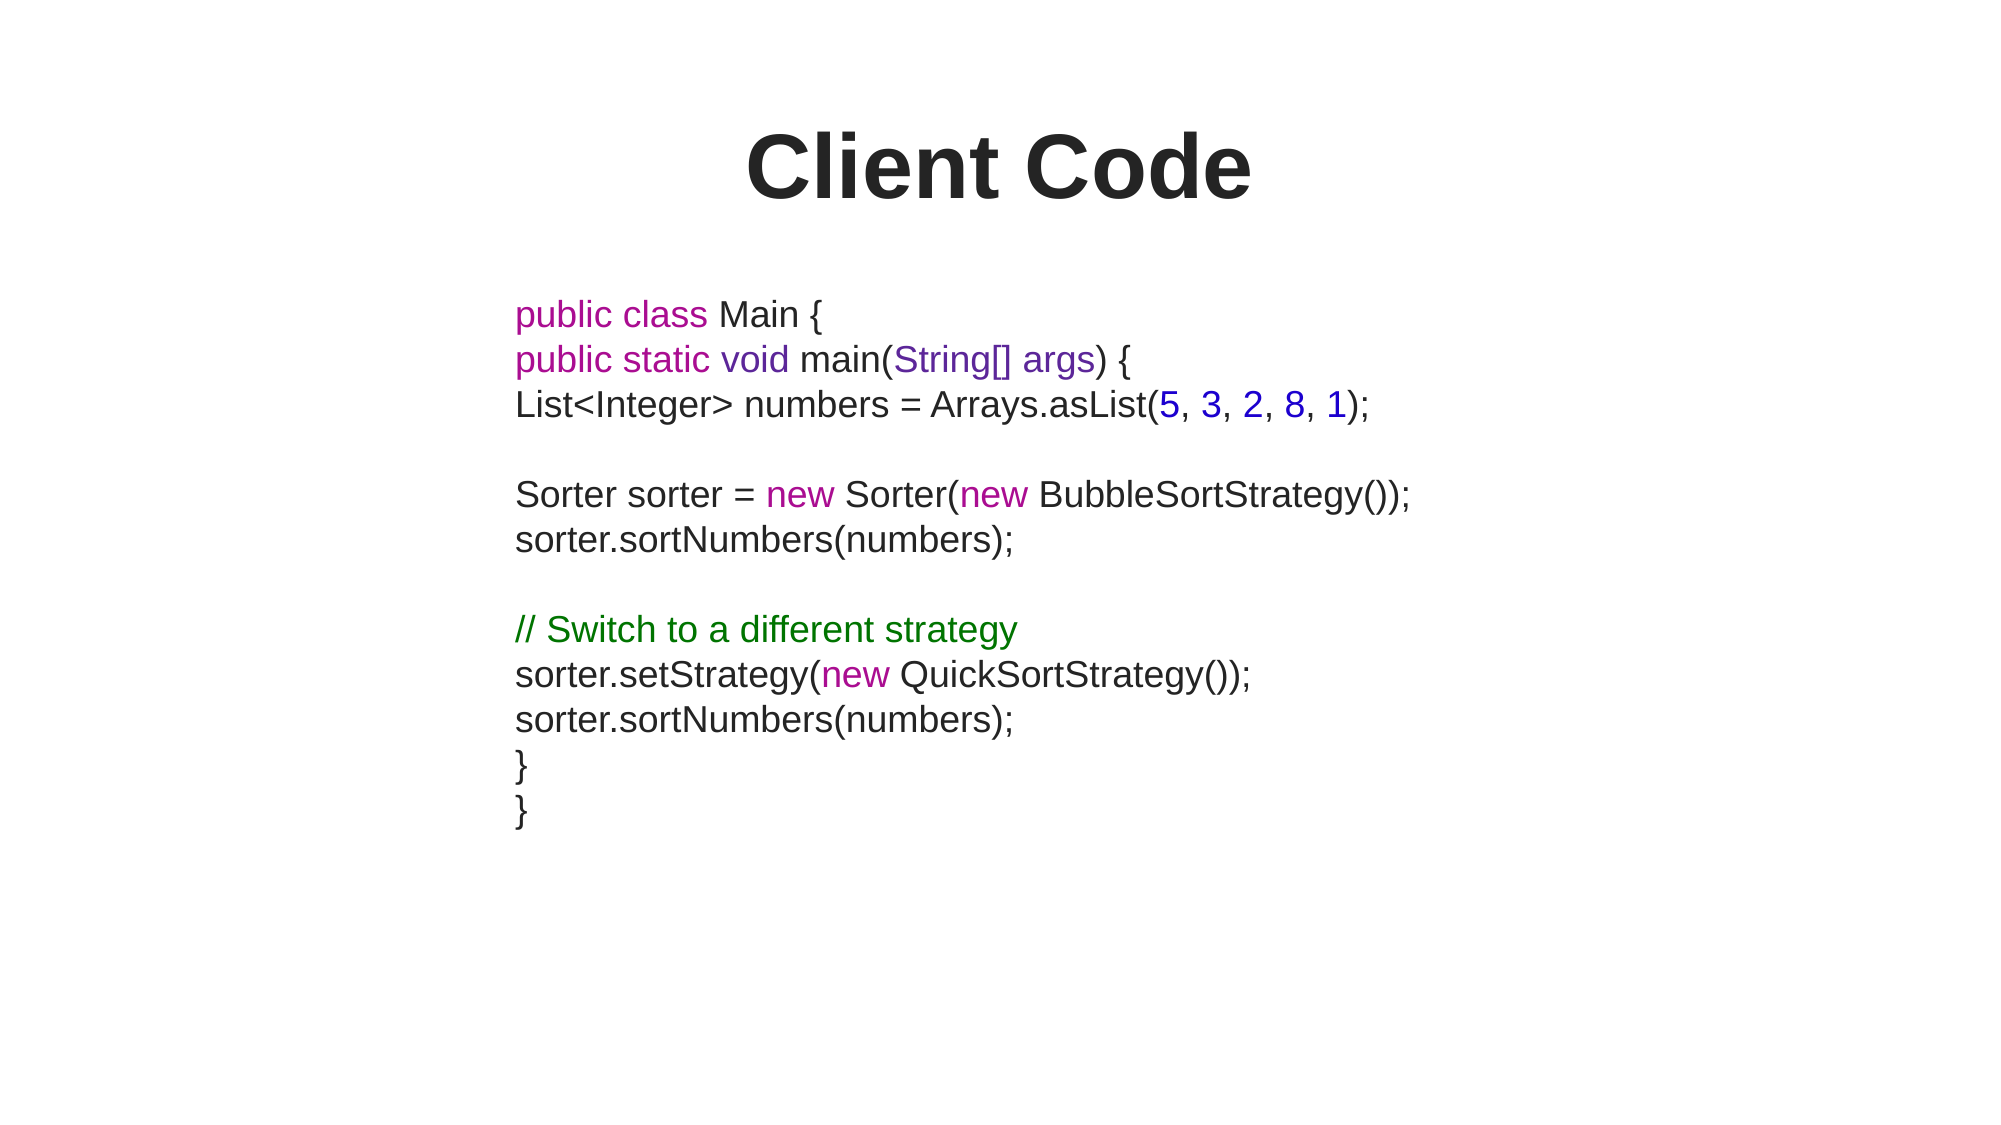

# Client Code
public class Main {
public static void main(String[] args) {
List<Integer> numbers = Arrays.asList(5, 3, 2, 8, 1);
Sorter sorter = new Sorter(new BubbleSortStrategy());
sorter.sortNumbers(numbers);
// Switch to a different strategy
sorter.setStrategy(new QuickSortStrategy());
sorter.sortNumbers(numbers);
}
}